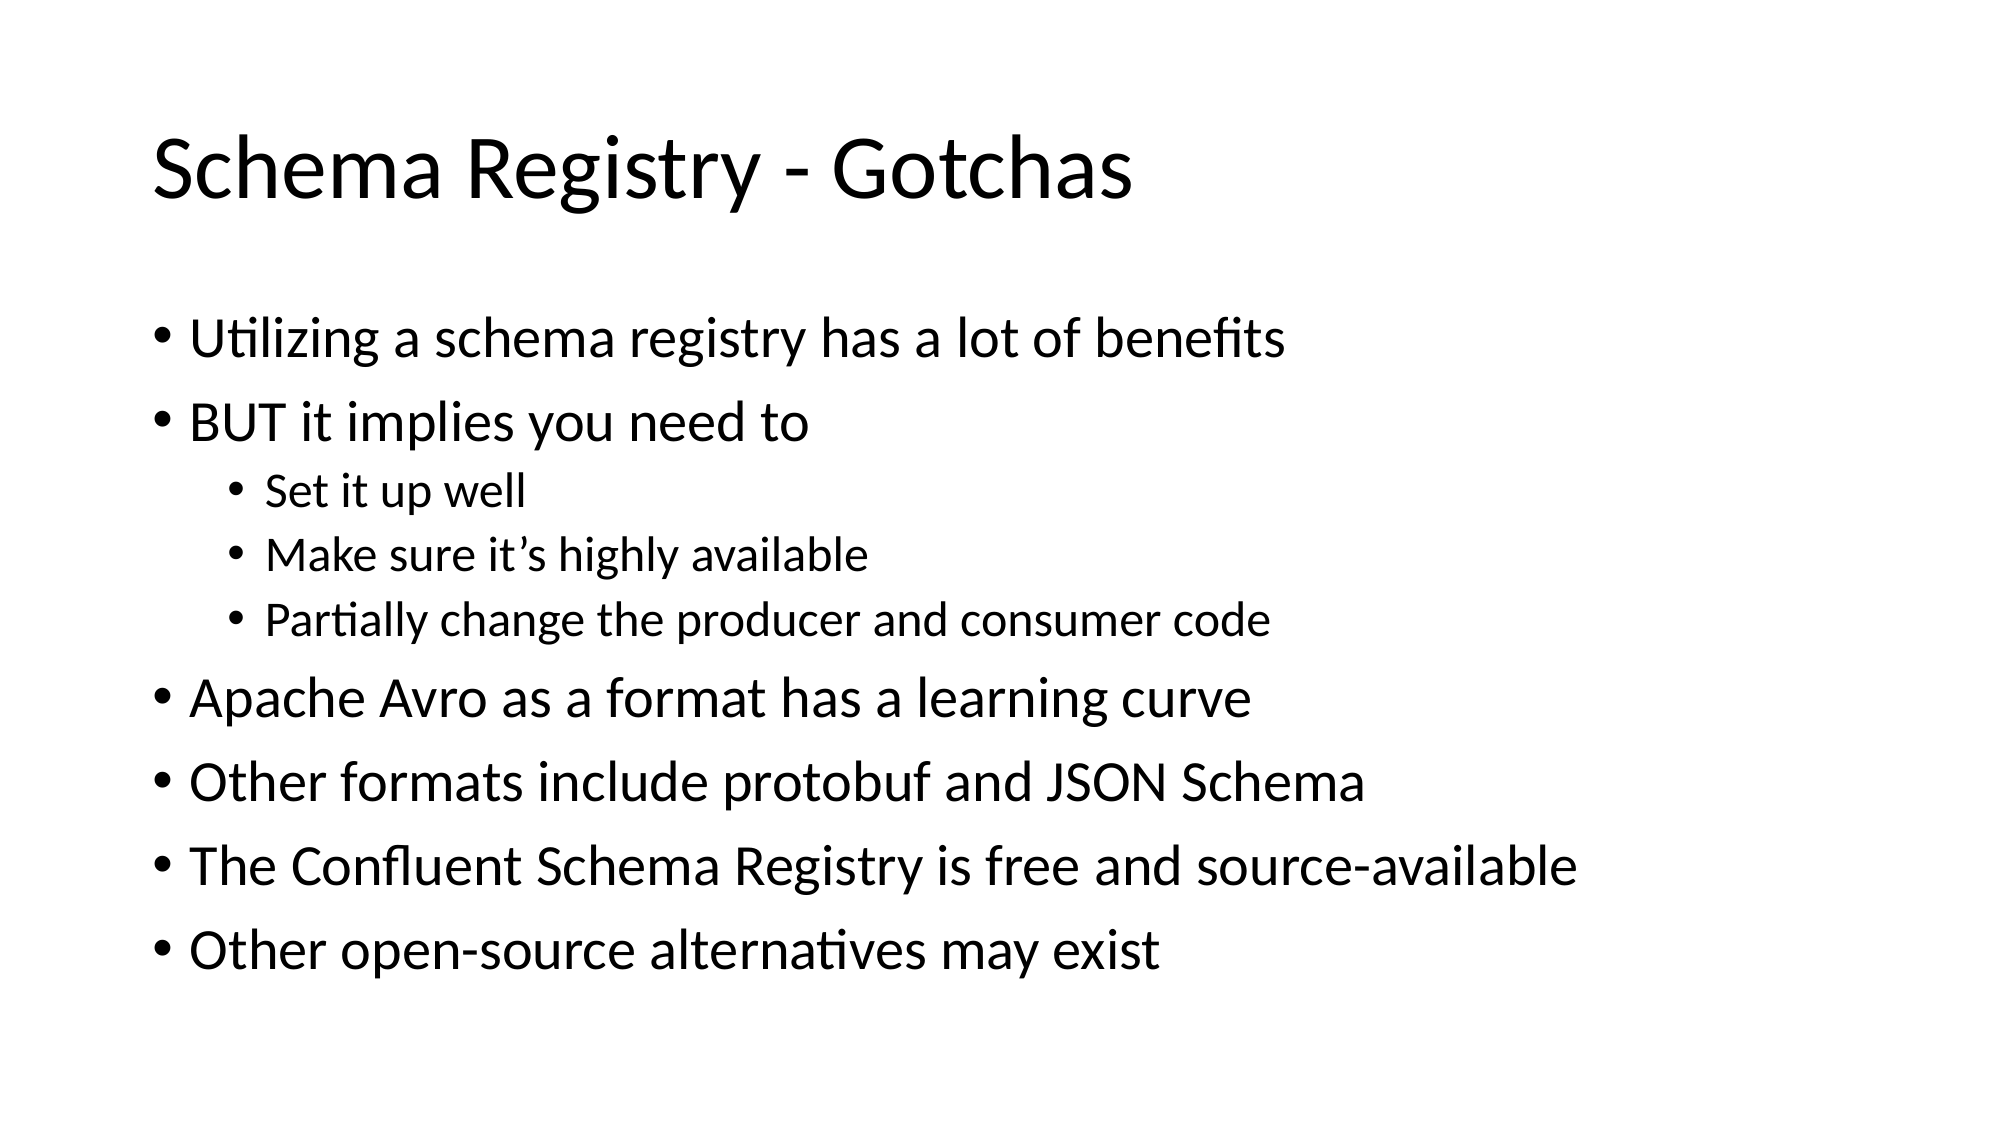

# Schema Registry - Gotchas
Utilizing a schema registry has a lot of benefits
BUT it implies you need to
Set it up well
Make sure it’s highly available
Partially change the producer and consumer code
Apache Avro as a format has a learning curve
Other formats include protobuf and JSON Schema
The Confluent Schema Registry is free and source-available
Other open-source alternatives may exist